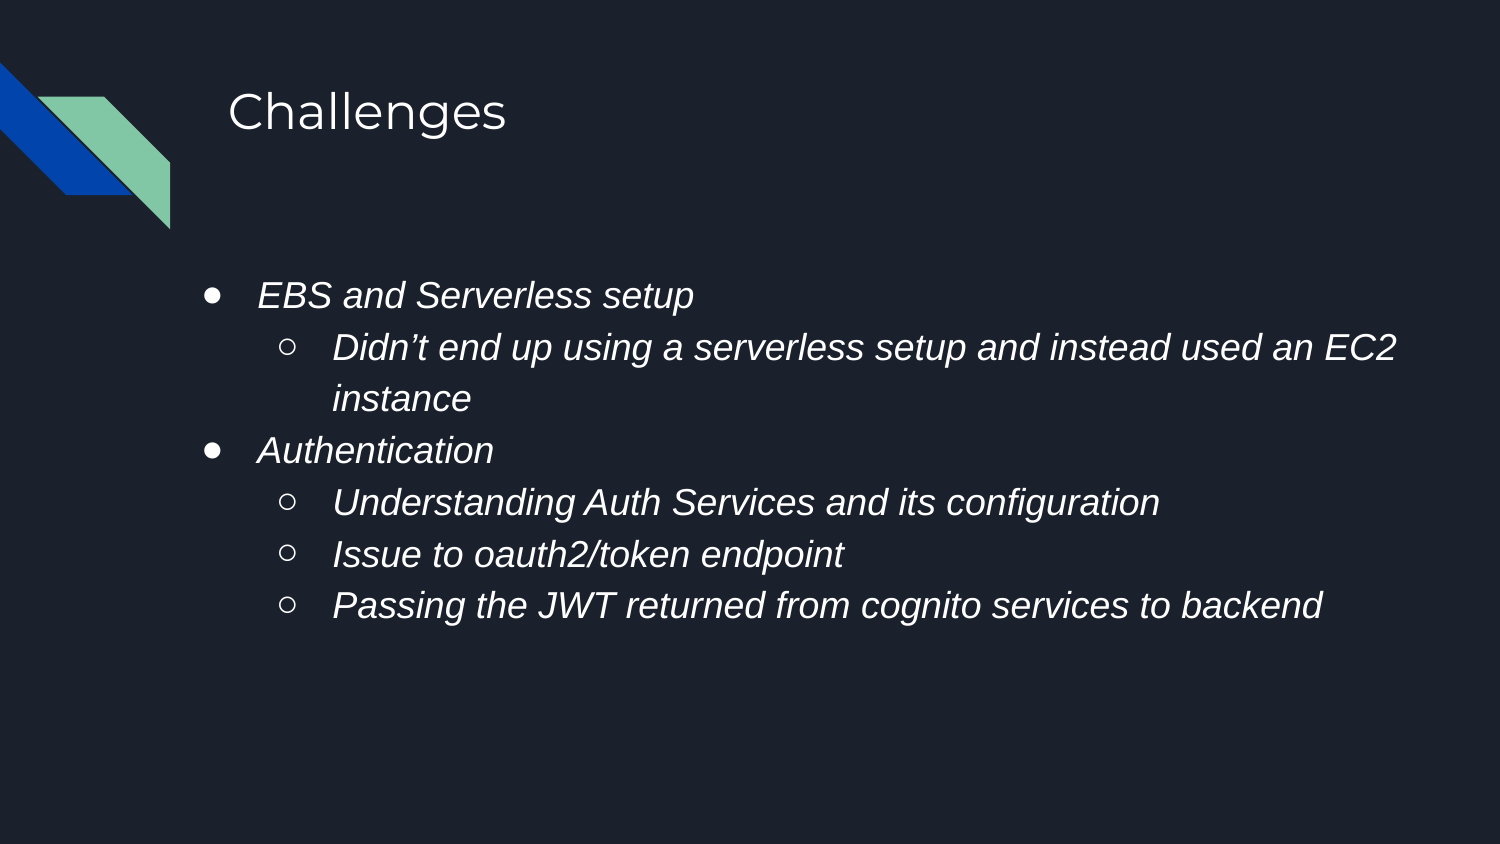

# Challenges

EBS and Serverless setup
Didn’t end up using a serverless setup and instead used an EC2 instance
Authentication
Understanding Auth Services and its configuration
Issue to oauth2/token endpoint
Passing the JWT returned from cognito services to backend